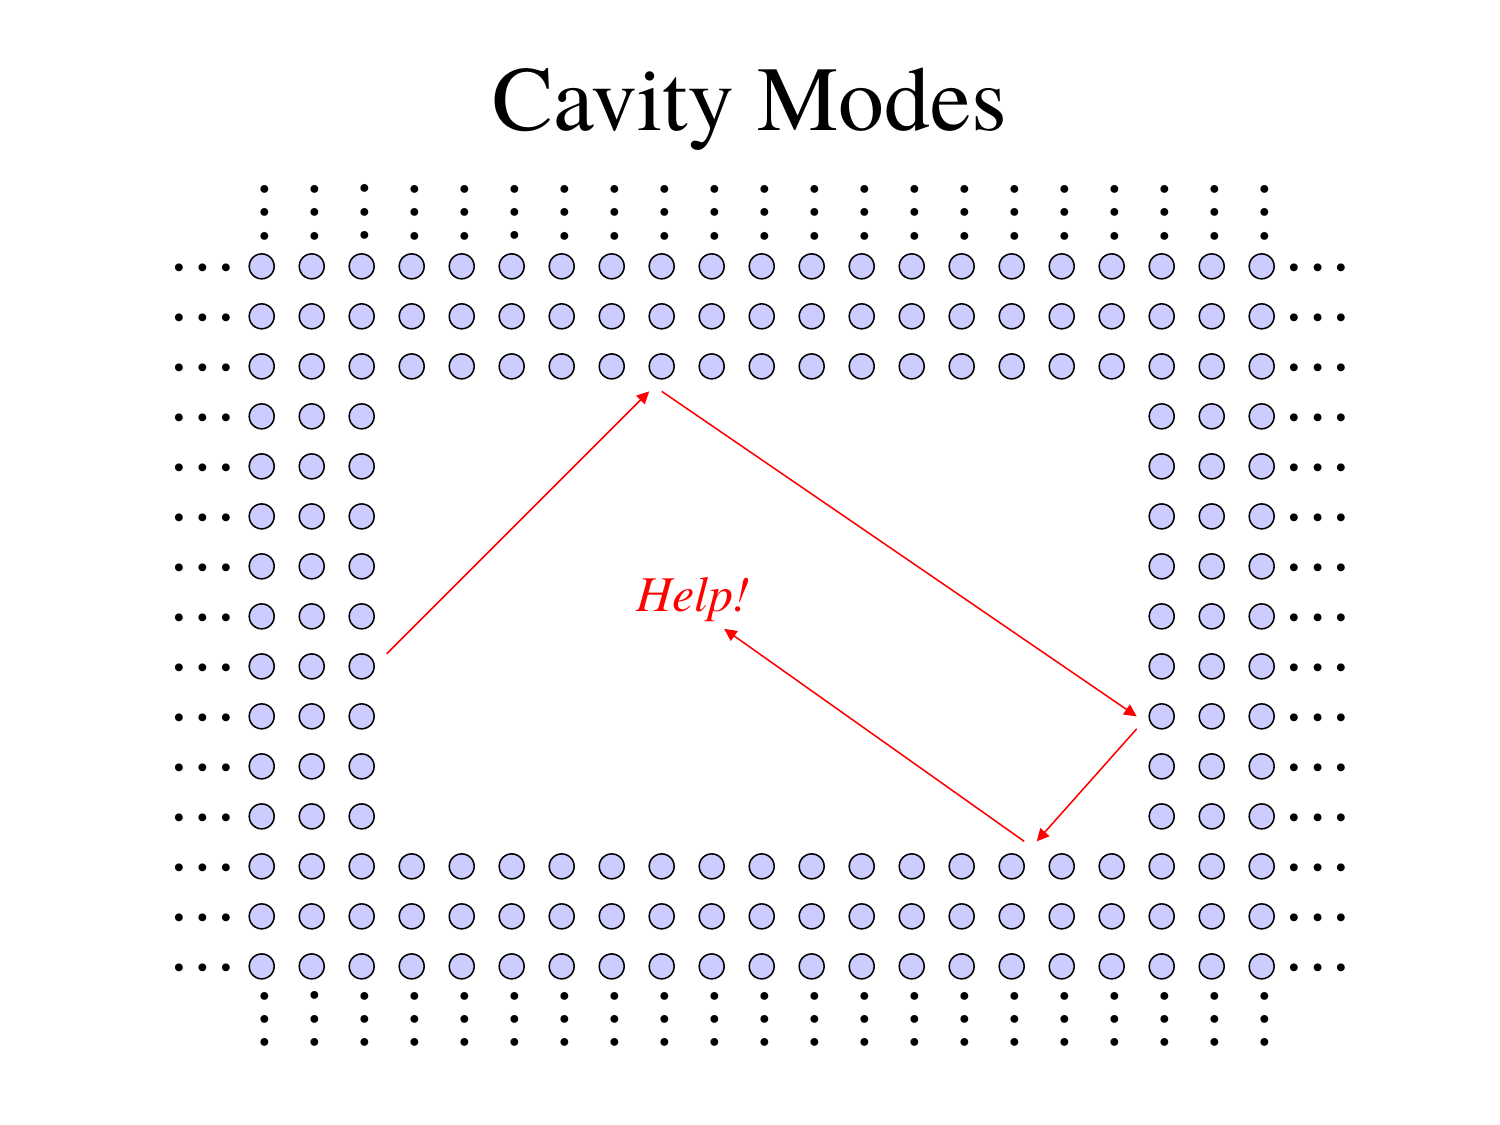

Cavity Modes
•
•
•
•
•
•
•
•
•
•
•
•
•
•
•
•
•
•
•
•
•
•
•
•
•
•
•
•
•
•
•
•
•
•
•
•
•
•
•
•
•
•
•
•
•
•
•
•
•
•
•
•
•
•
•
•
•
•
•
•
•
•
•
•
•
•
•
•
•

•
•
•
•
•
•
•
•
•
•
•
•
•
•
•

•
•
•
•
•
•
•
•
•
•
•
•
•
•
•
•
•
•
•
•
•
Help!
•
•
•
•
•
•

•
•
•
•
•
•
•
•
•
•
•
•

•
•
•
•
•
•
•
•
•
•
•
•
•
•
•
•
•
•
•
•
•
•
•
•
•
•
•
•
•
•
•
•
•
•
•
•
•
•
•
•
•
•
•
•
•
•
•
•
•
•
•
•
•
•
•
•
•
•
•
•
•
•
•
•
•
•
•
•
•
•
•
•
•
•
•
•
•
•
•
•
•
•
•
•
•
•
•
•
•
•
•
•
•